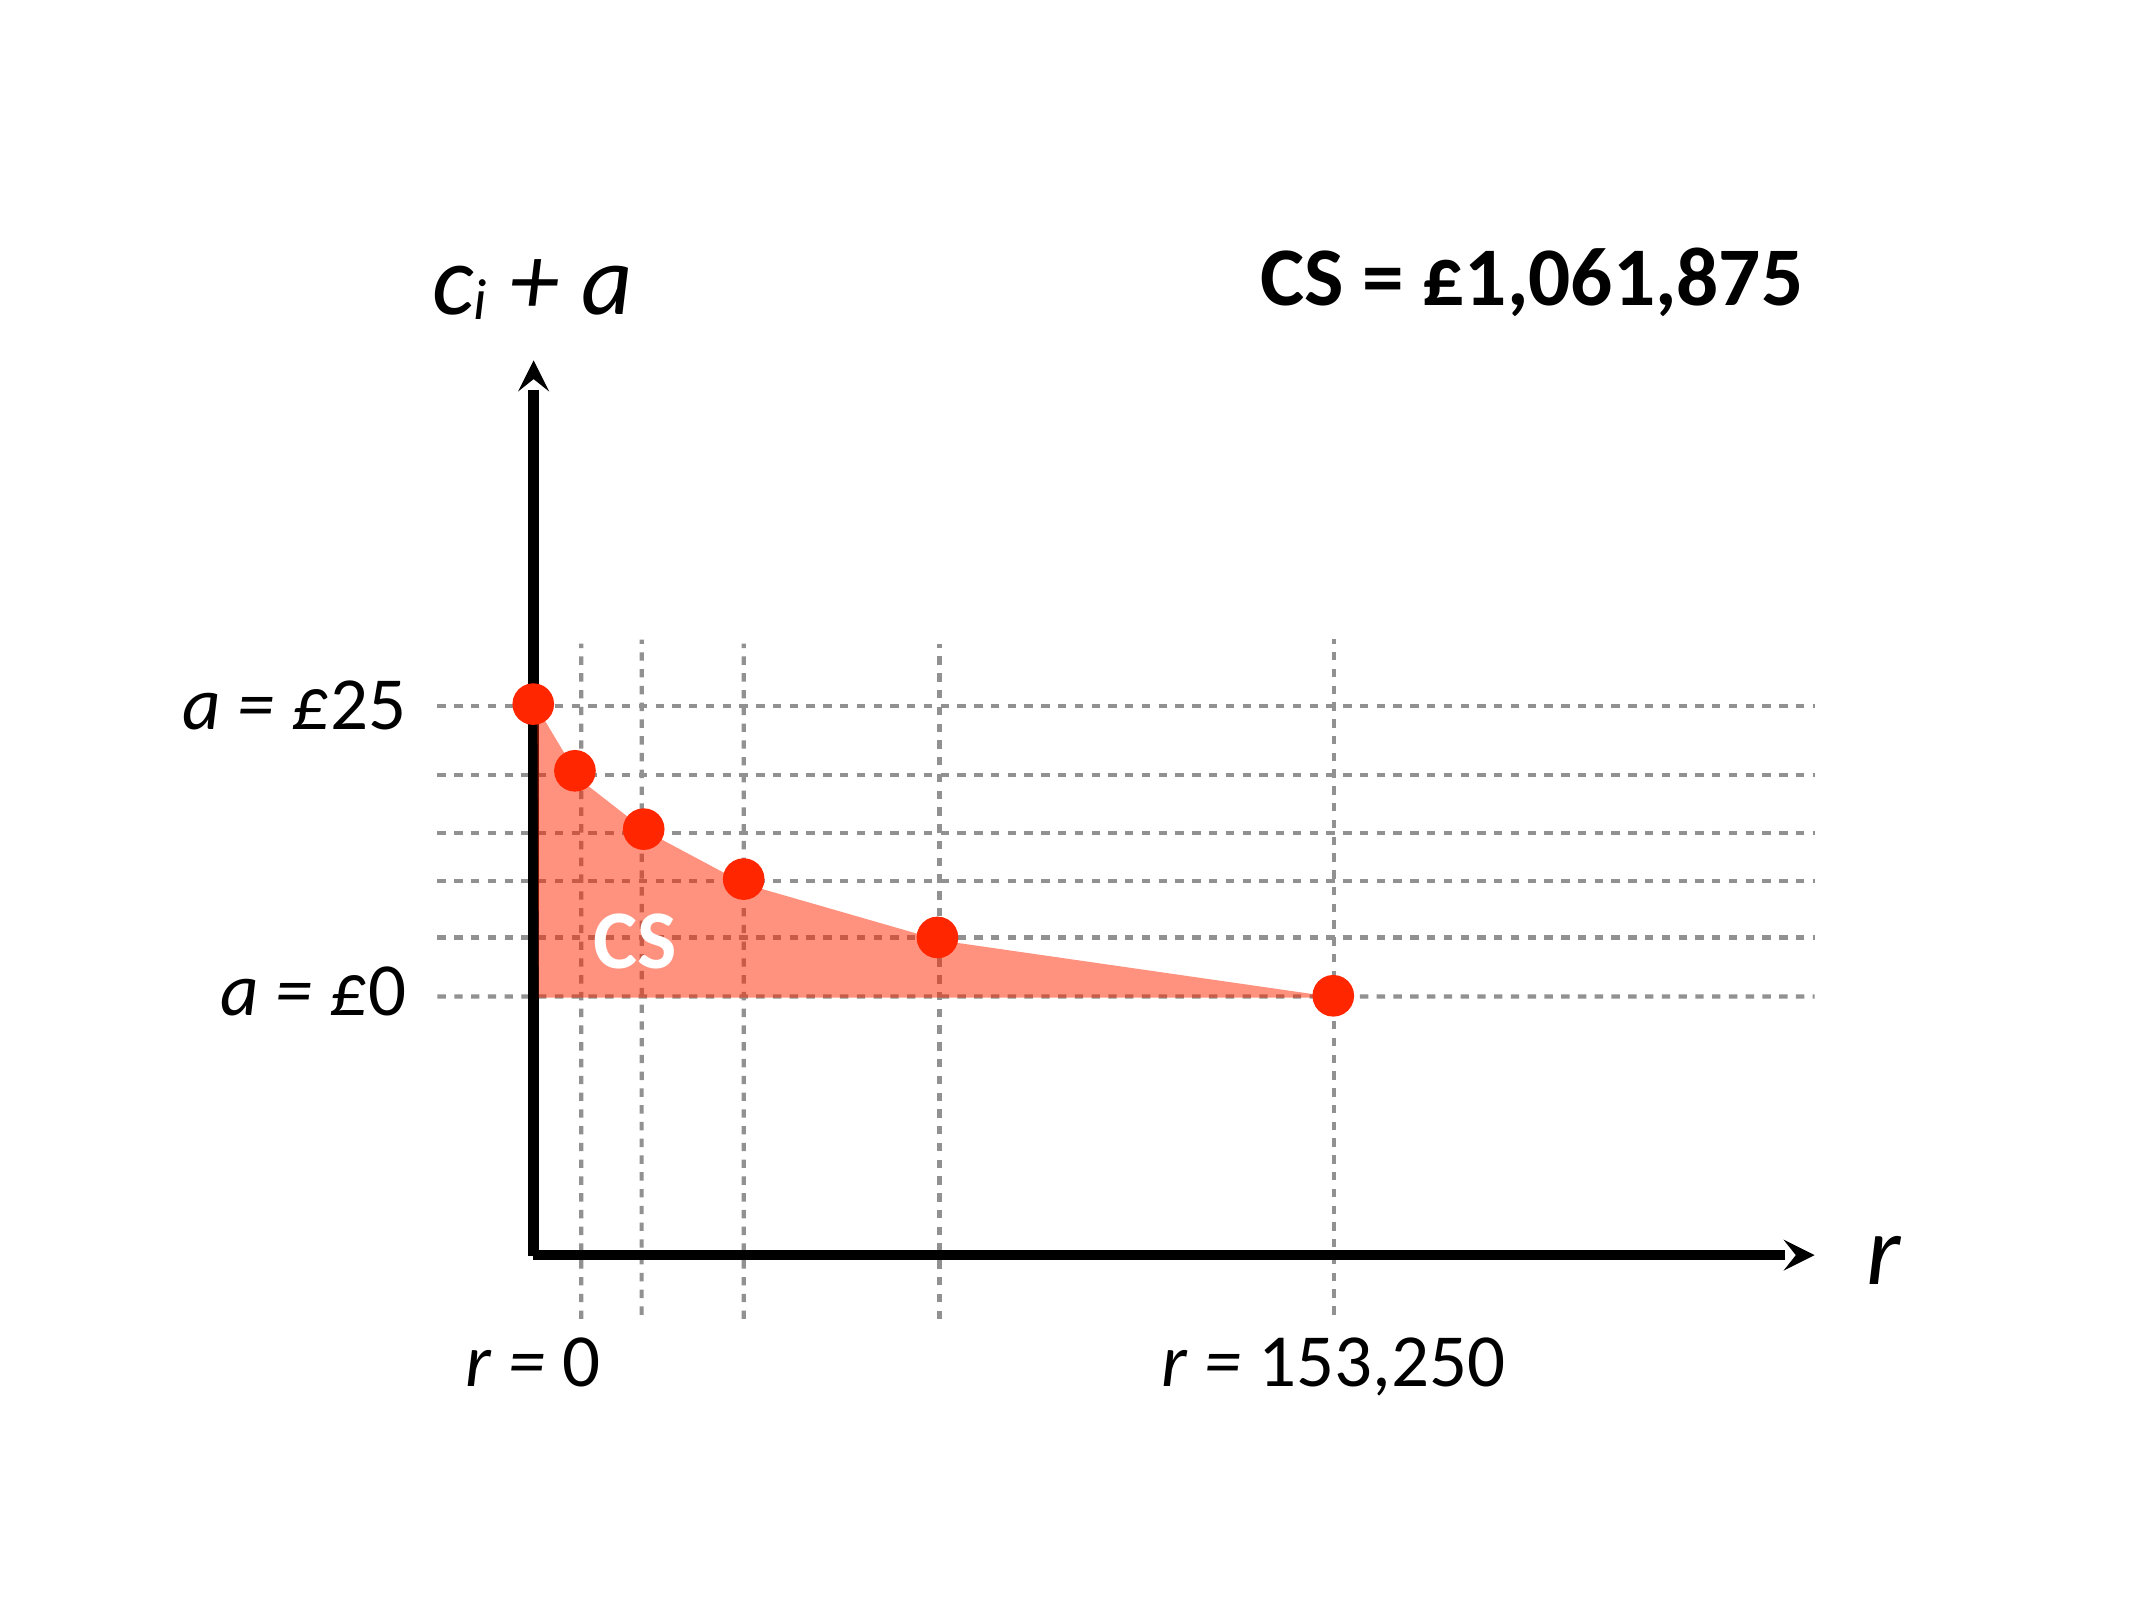

ci + a
CS = £1,061,875

a = £25

CS

a = £0

r

r = 0
r = 153,250